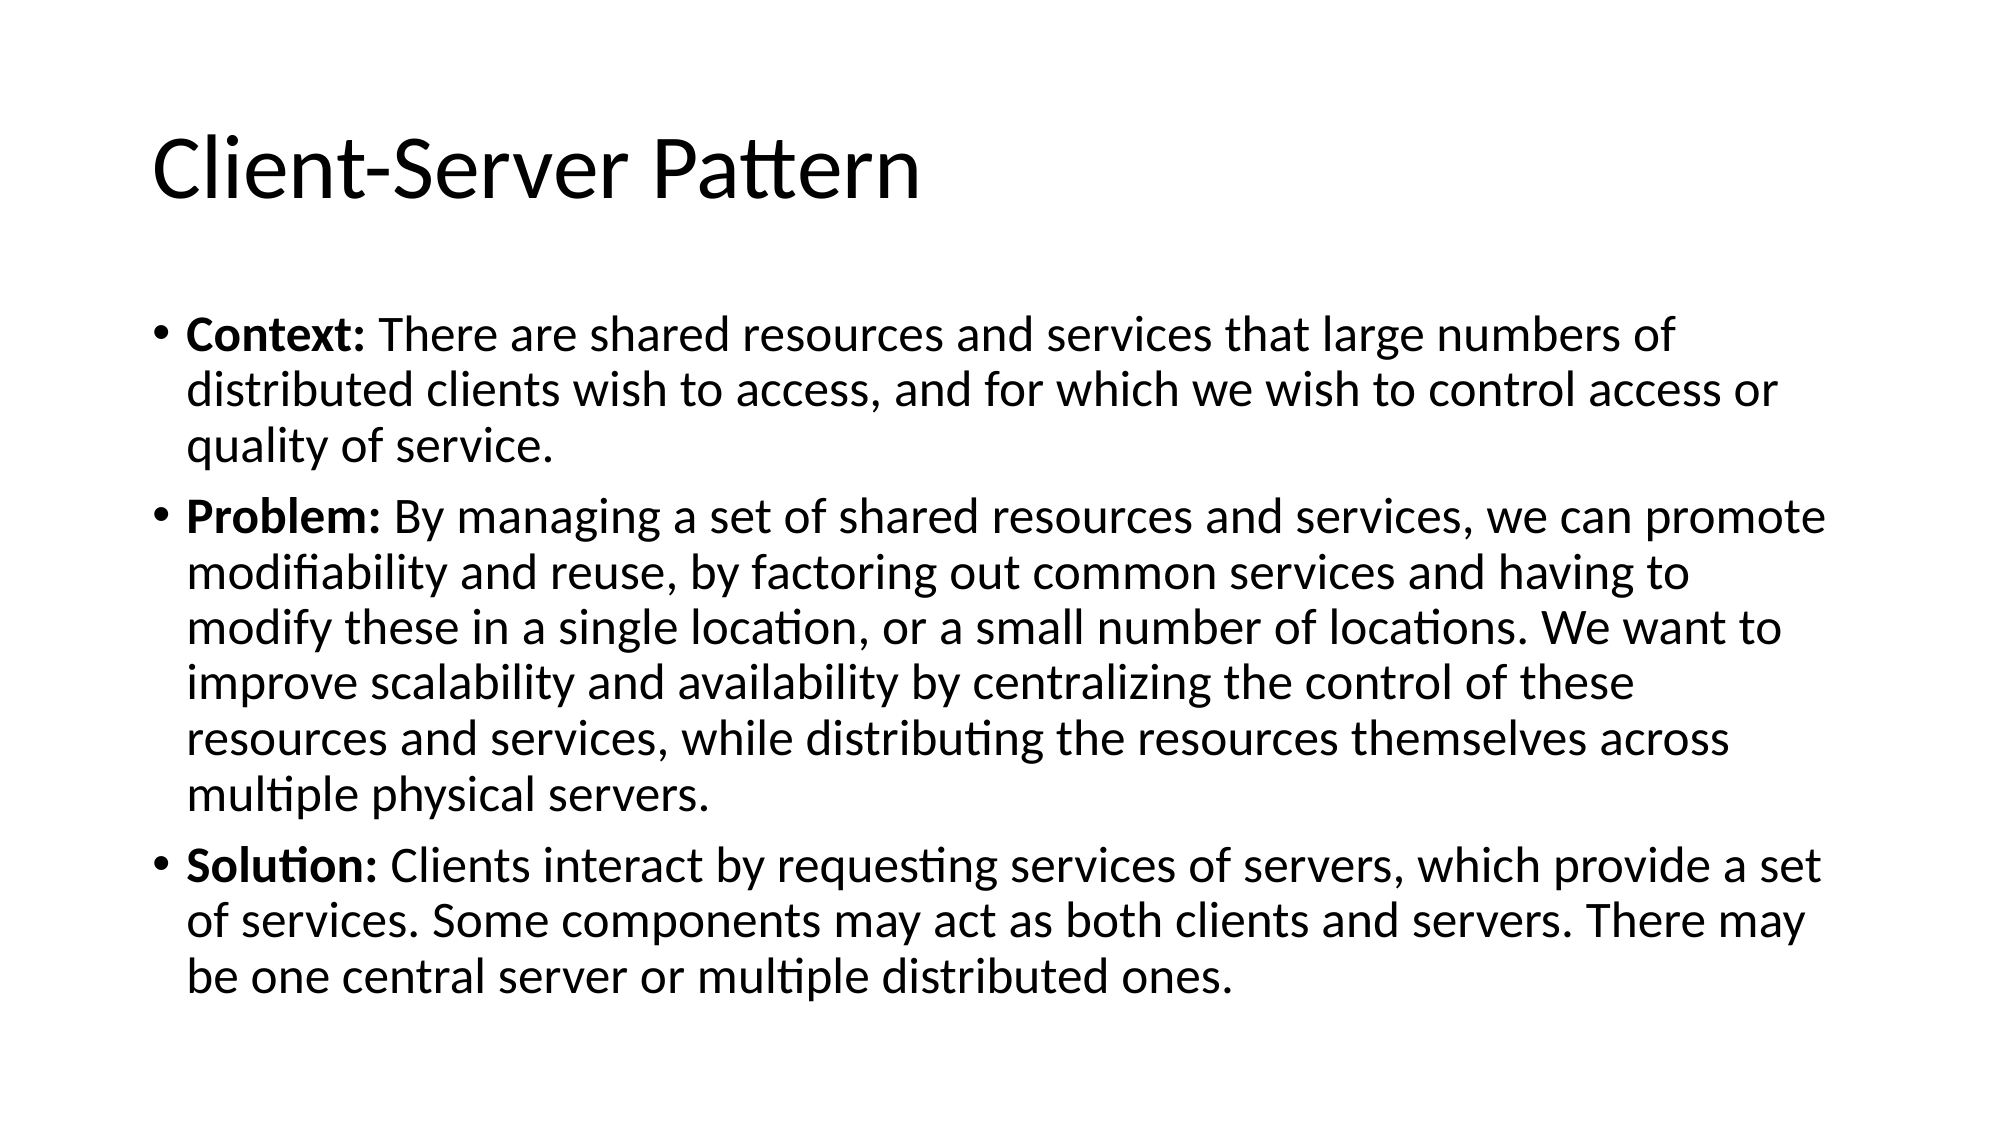

# Client-Server Pattern
Context: There are shared resources and services that large numbers of distributed clients wish to access, and for which we wish to control access or quality of service.
Problem: By managing a set of shared resources and services, we can promote modifiability and reuse, by factoring out common services and having to modify these in a single location, or a small number of locations. We want to improve scalability and availability by centralizing the control of these resources and services, while distributing the resources themselves across multiple physical servers.
Solution: Clients interact by requesting services of servers, which provide a set of services. Some components may act as both clients and servers. There may be one central server or multiple distributed ones.